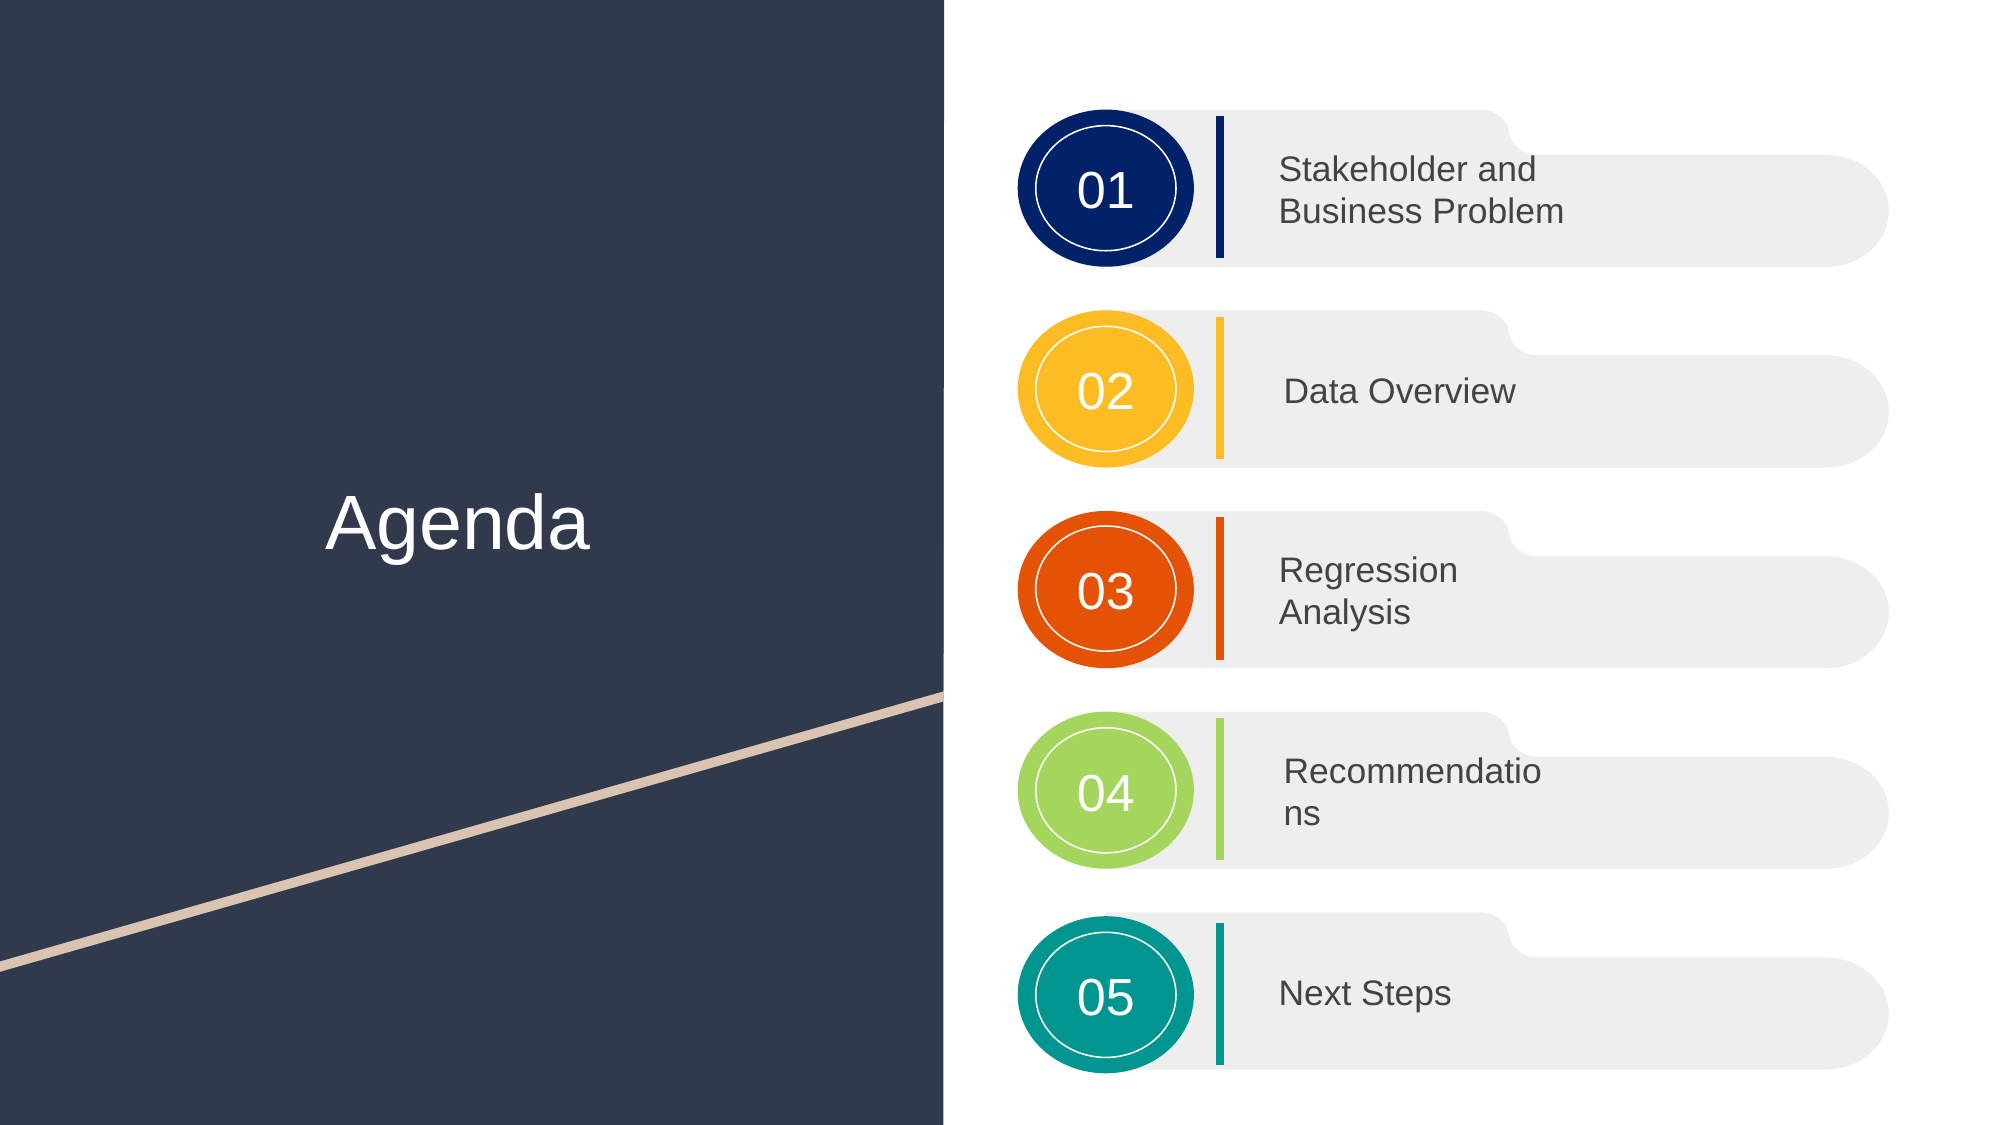

01
Stakeholder and Business Problem

02
Data Overview
# Agenda

03
Regression Analysis

04
Recommendations

05
Next Steps